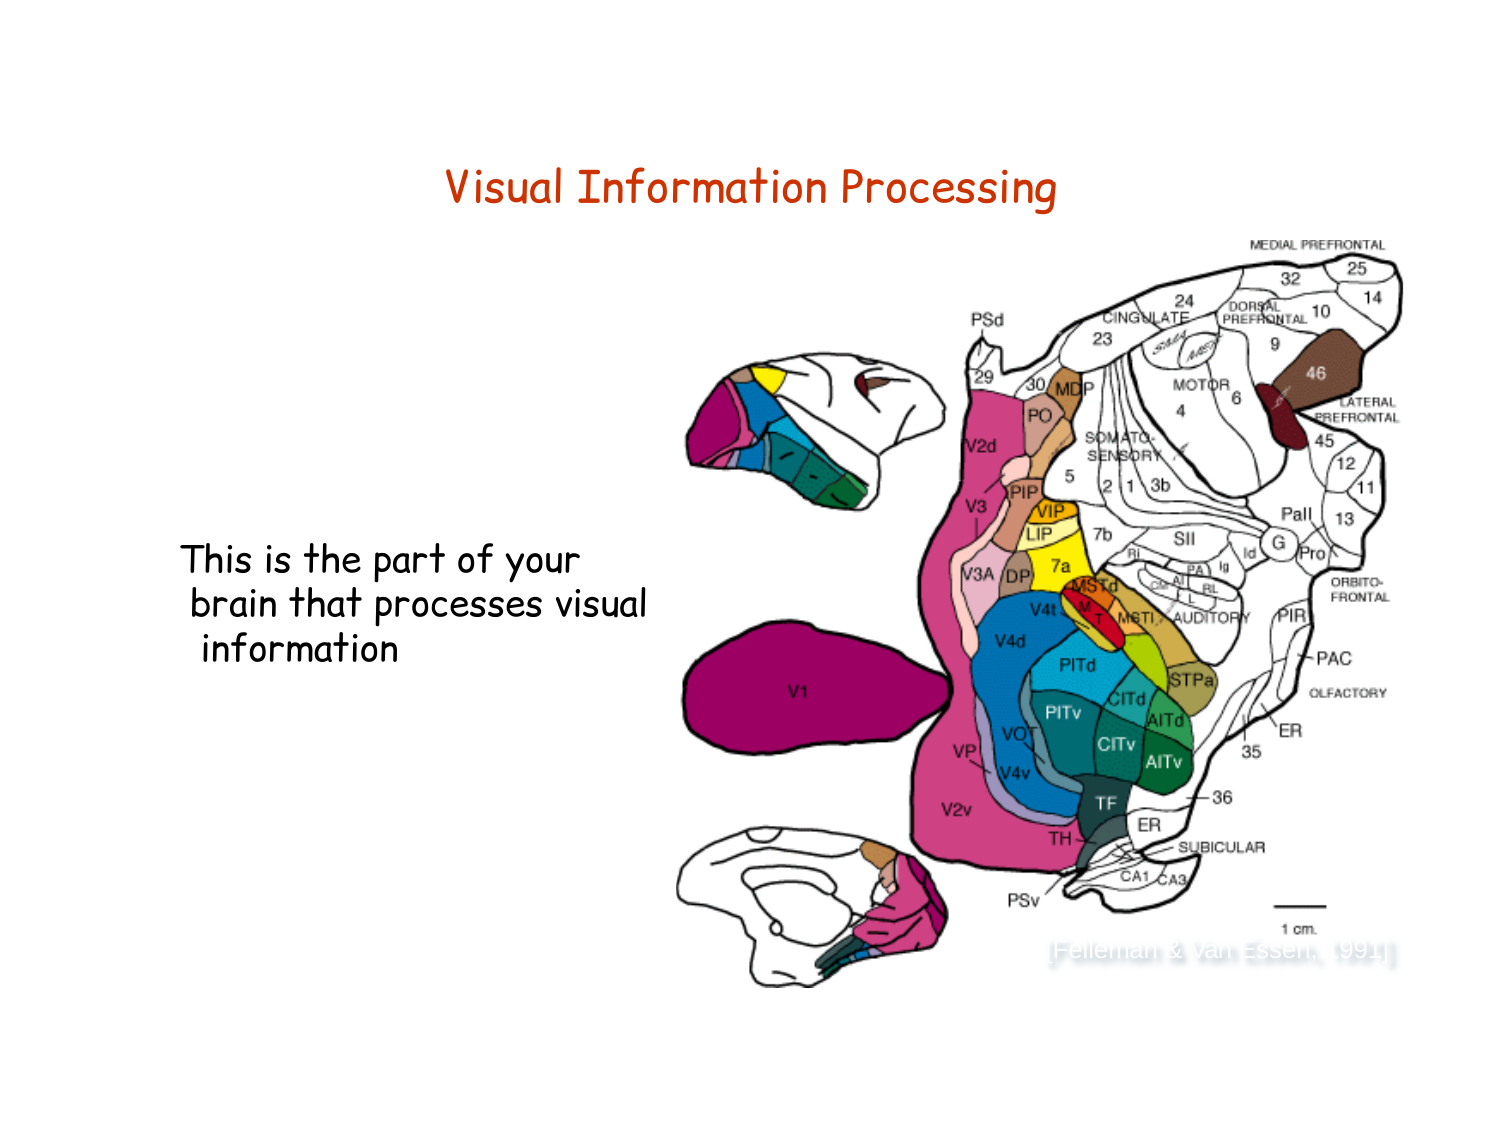

# Visual Information Processing

This is the part of your  brain that processes visual  information

[Felleman & Van Essen, 1991]